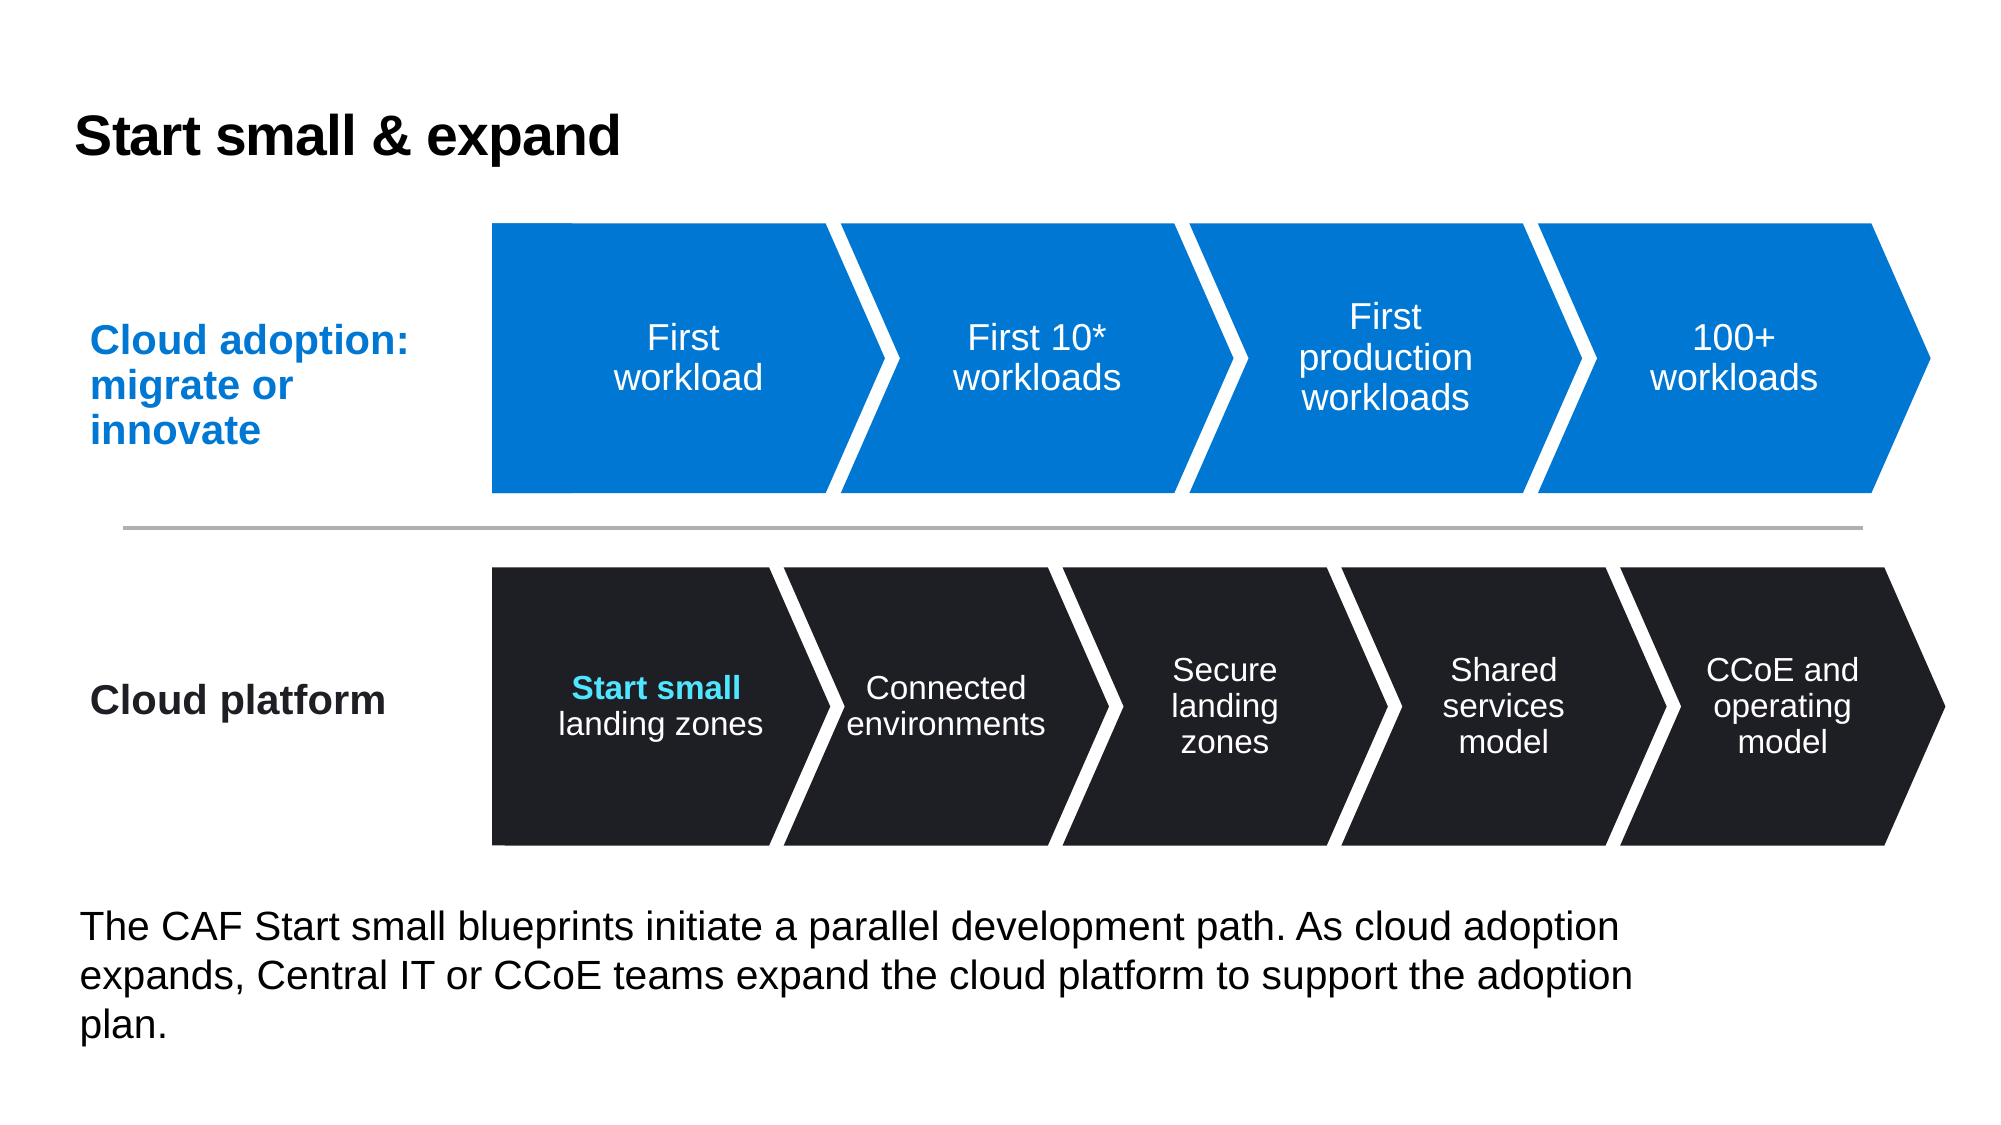

# Start small & expand
First
workload

First 10* workloads
First production workloads
100+ workloads
Cloud adoption: migrate or innovate
Start small
landing zones
Connected environments
Secure landing zones
Shared services model
CCoE and operating model
Cloud platform
The CAF Start small blueprints initiate a parallel development path. As cloud adoption expands, Central IT or CCoE teams expand the cloud platform to support the adoption plan.